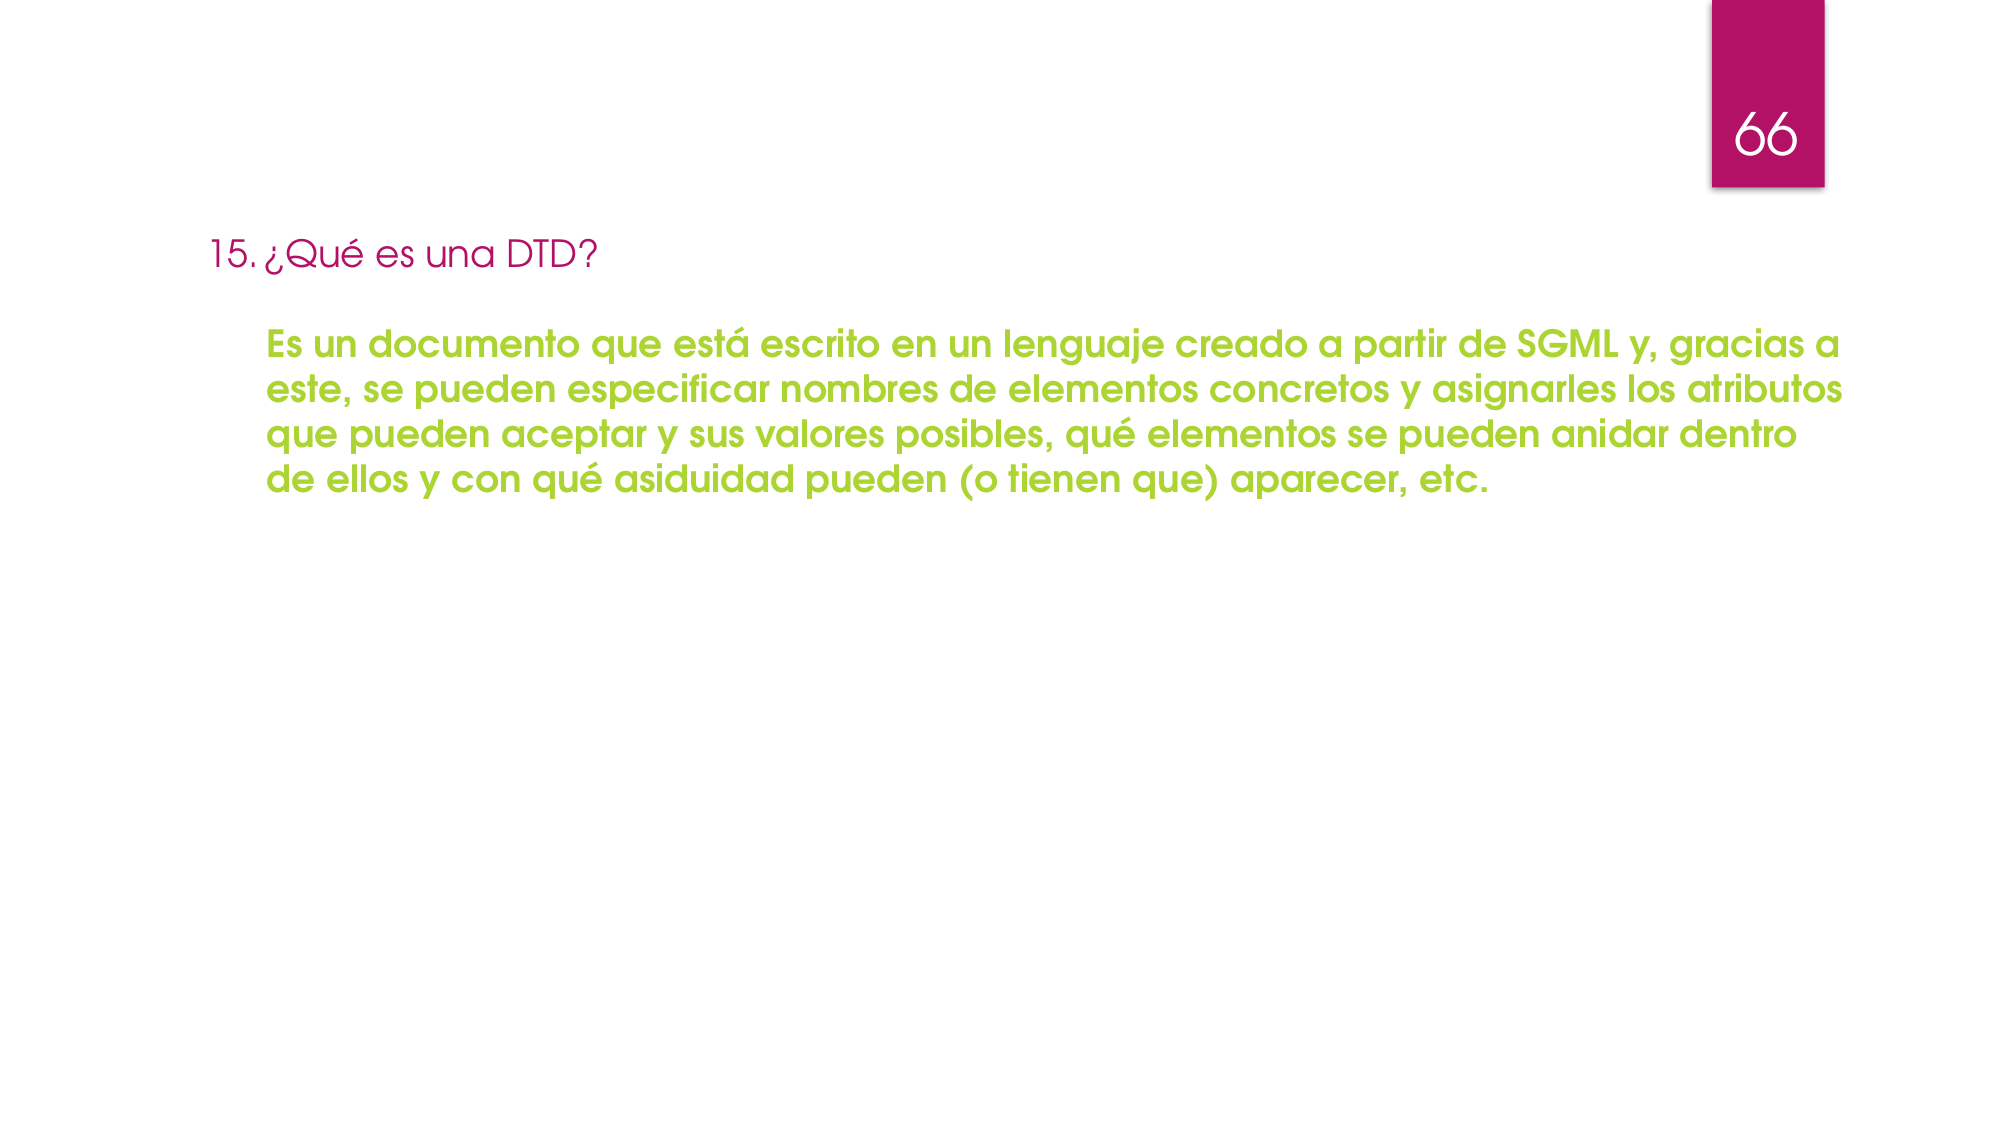

66
¿Qué es una DTD?

Es un documento que está escrito en un lenguaje creado a partir de SGML y, gracias a este, se pueden especificar nombres de elementos concretos y asignarles los atributos que pueden aceptar y sus valores posibles, qué elementos se pueden anidar dentro de ellos y con qué asiduidad pueden (o tienen que) aparecer, etc.